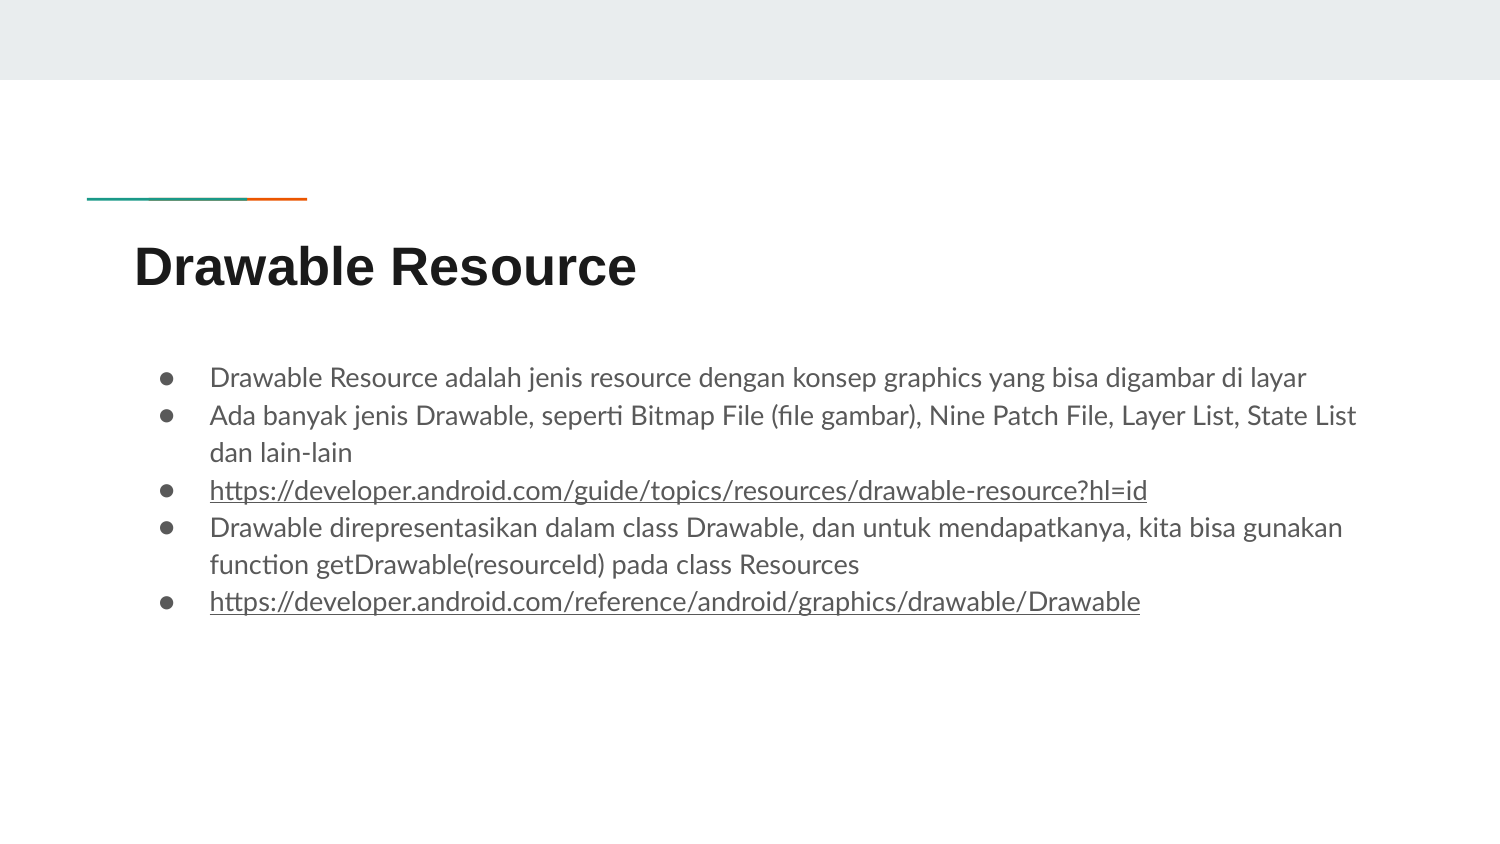

# Drawable Resource
Drawable Resource adalah jenis resource dengan konsep graphics yang bisa digambar di layar
Ada banyak jenis Drawable, seperti Bitmap File (file gambar), Nine Patch File, Layer List, State List dan lain-lain
https://developer.android.com/guide/topics/resources/drawable-resource?hl=id
Drawable direpresentasikan dalam class Drawable, dan untuk mendapatkanya, kita bisa gunakan function getDrawable(resourceId) pada class Resources
https://developer.android.com/reference/android/graphics/drawable/Drawable